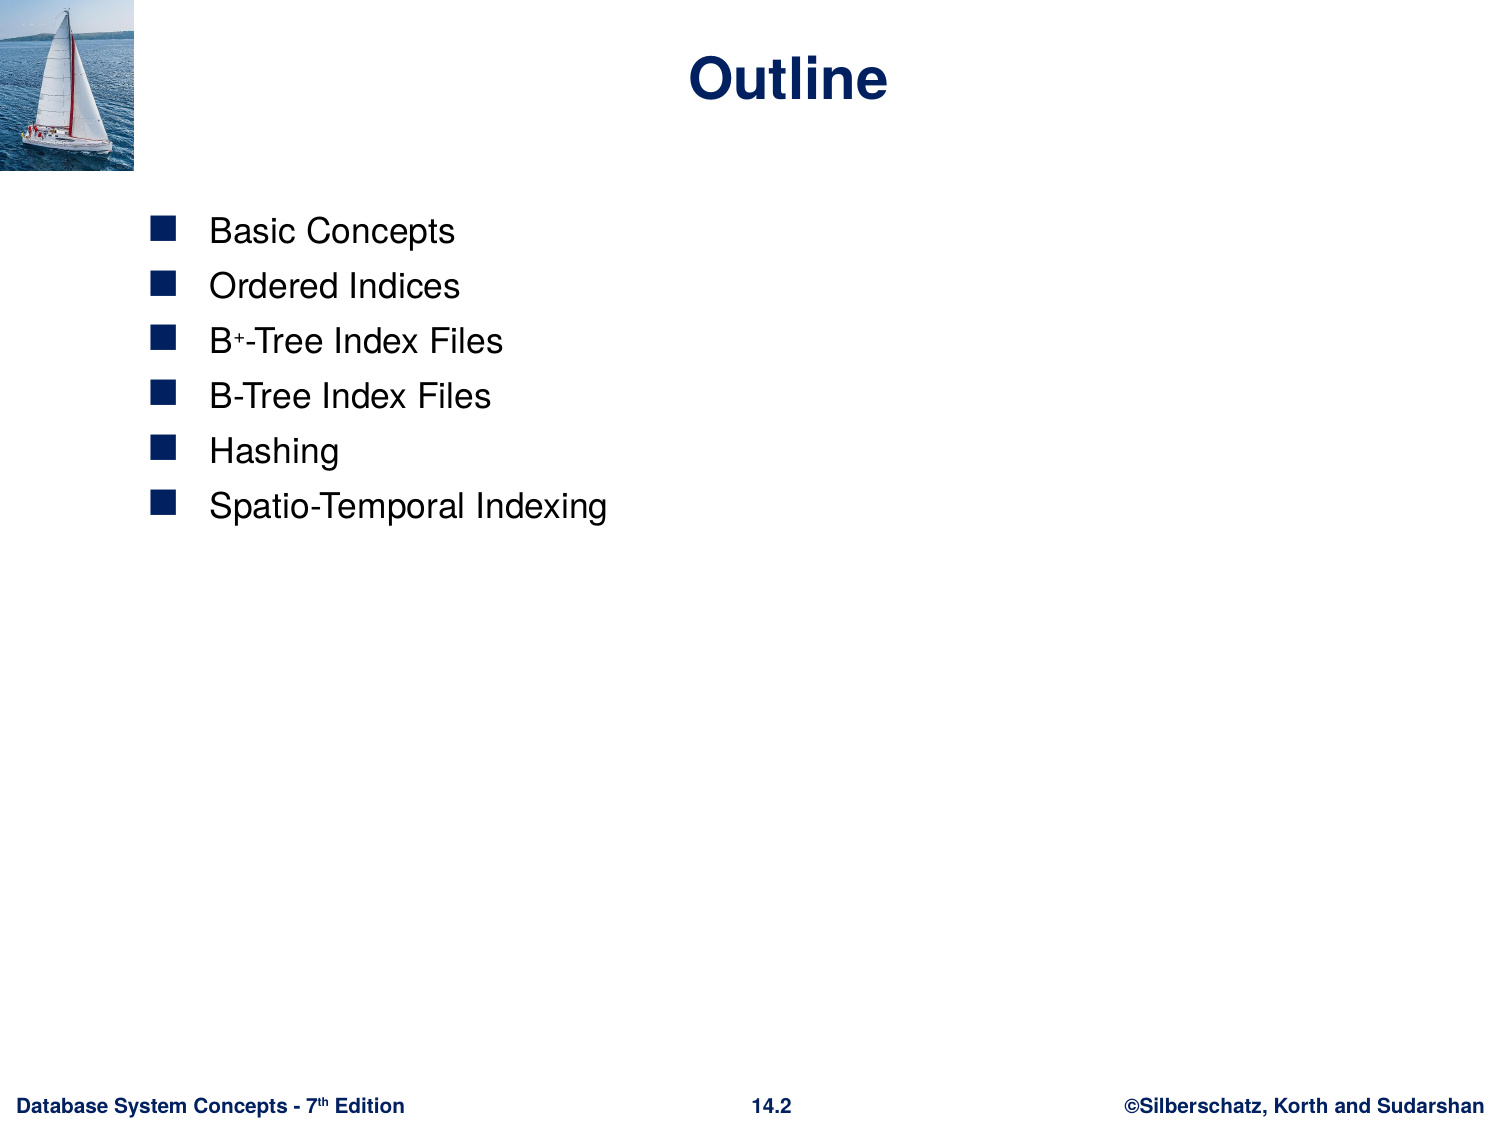

# Outline
Basic Concepts
Ordered Indices
B+-Tree Index Files
B-Tree Index Files
Hashing
Spatio-Temporal Indexing